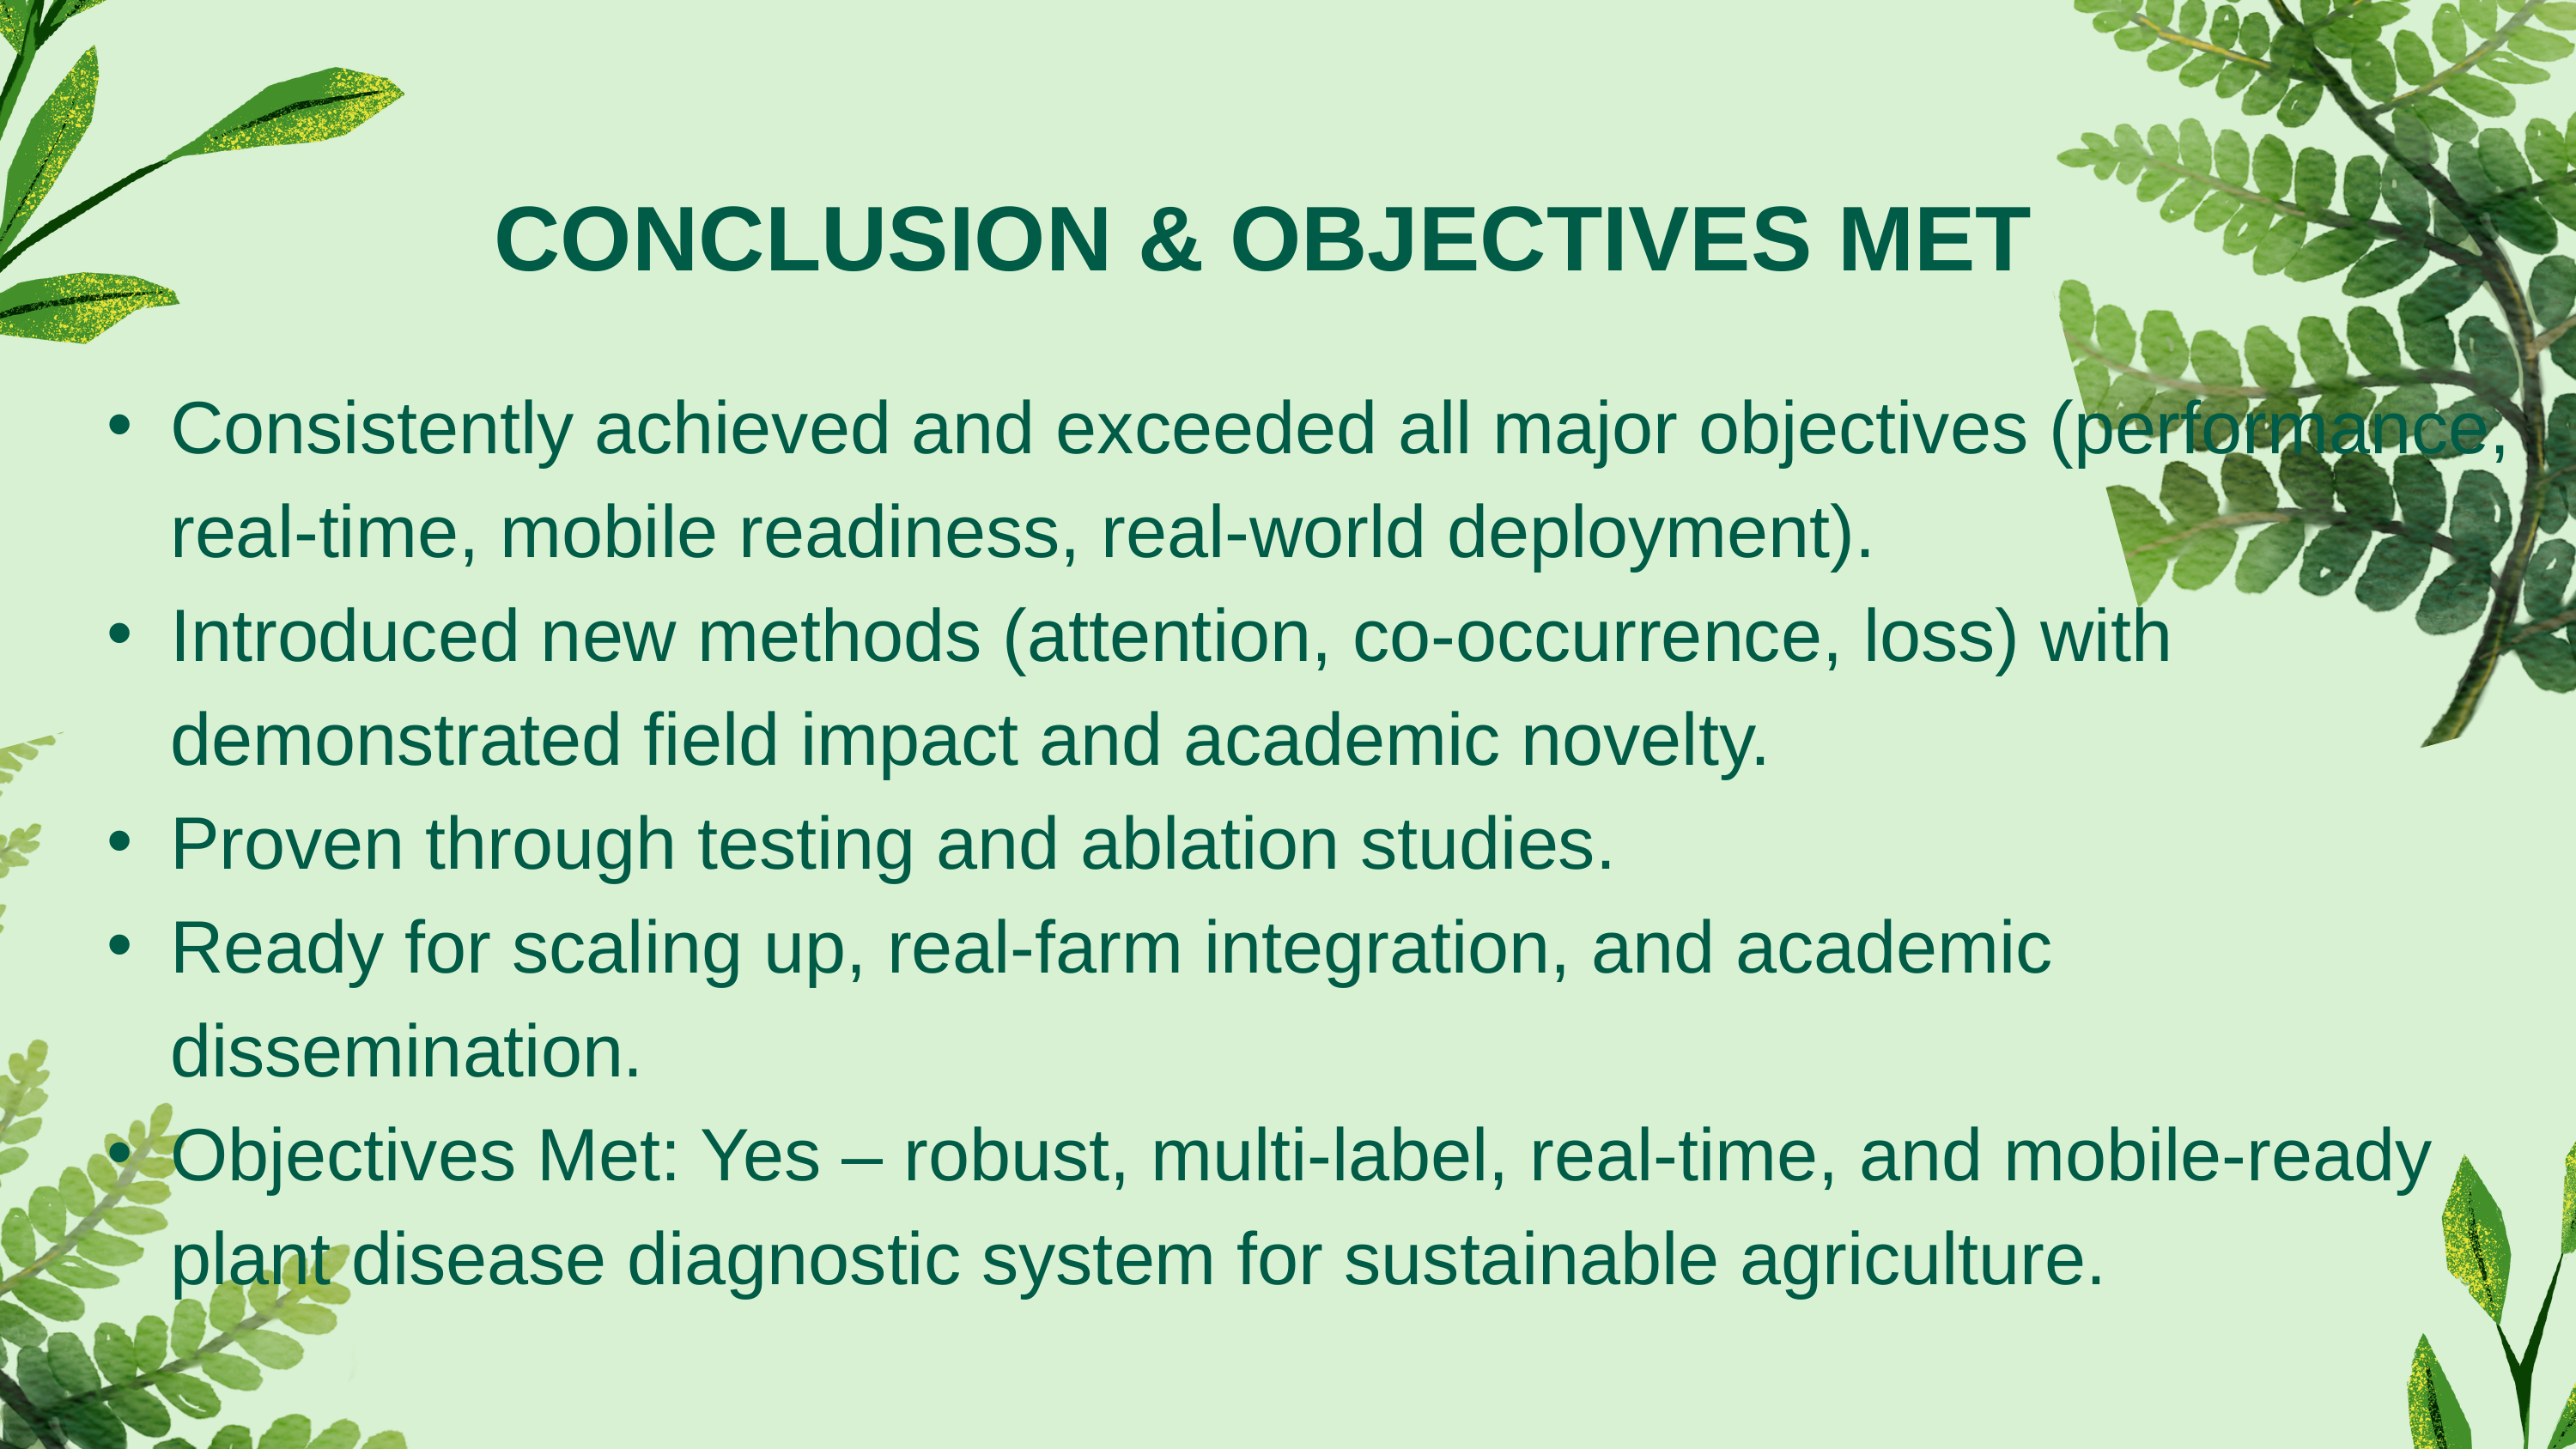

CONCLUSION & OBJECTIVES MET

Consistently achieved and exceeded all major objectives (performance, real-time, mobile readiness, real-world deployment).
Introduced new methods (attention, co-occurrence, loss) with demonstrated field impact and academic novelty.
Proven through testing and ablation studies.
Ready for scaling up, real-farm integration, and academic dissemination.
Objectives Met: Yes – robust, multi-label, real-time, and mobile-ready plant disease diagnostic system for sustainable agriculture.